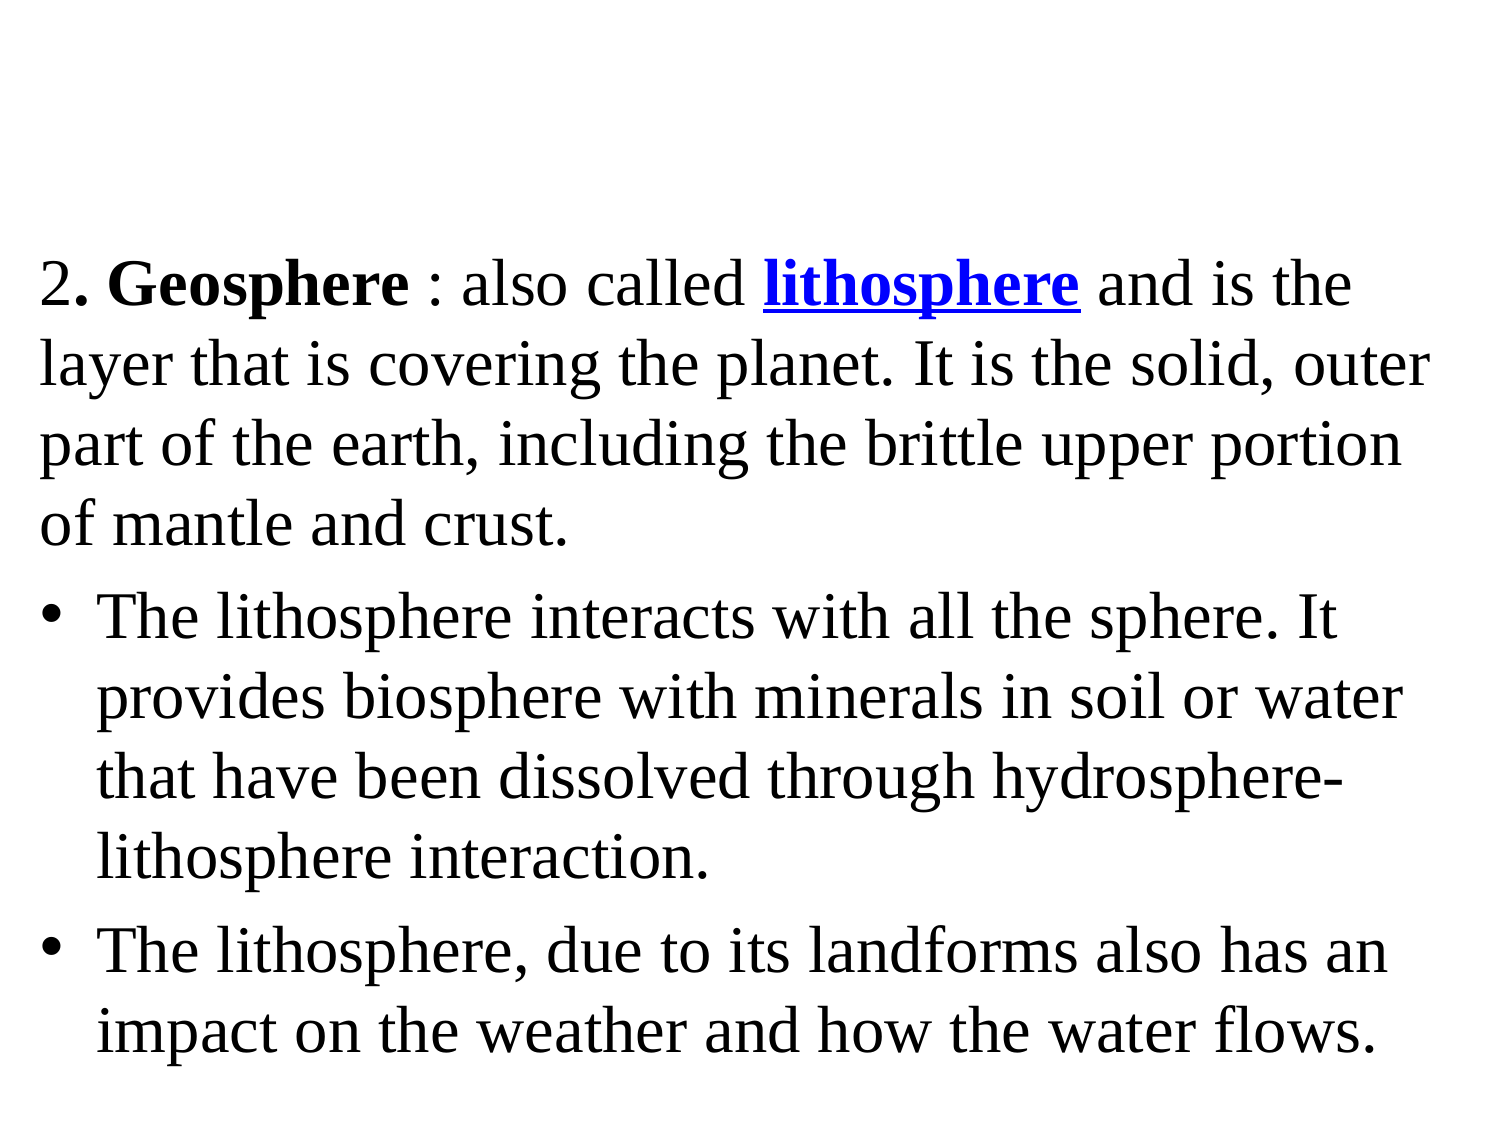

2. Geosphere : also called lithosphere and is the layer that is covering the planet. It is the solid, outer part of the earth, including the brittle upper portion of mantle and crust.
The lithosphere interacts with all the sphere. It provides biosphere with minerals in soil or water that have been dissolved through hydrosphere-lithosphere interaction.
The lithosphere, due to its landforms also has an impact on the weather and how the water flows.